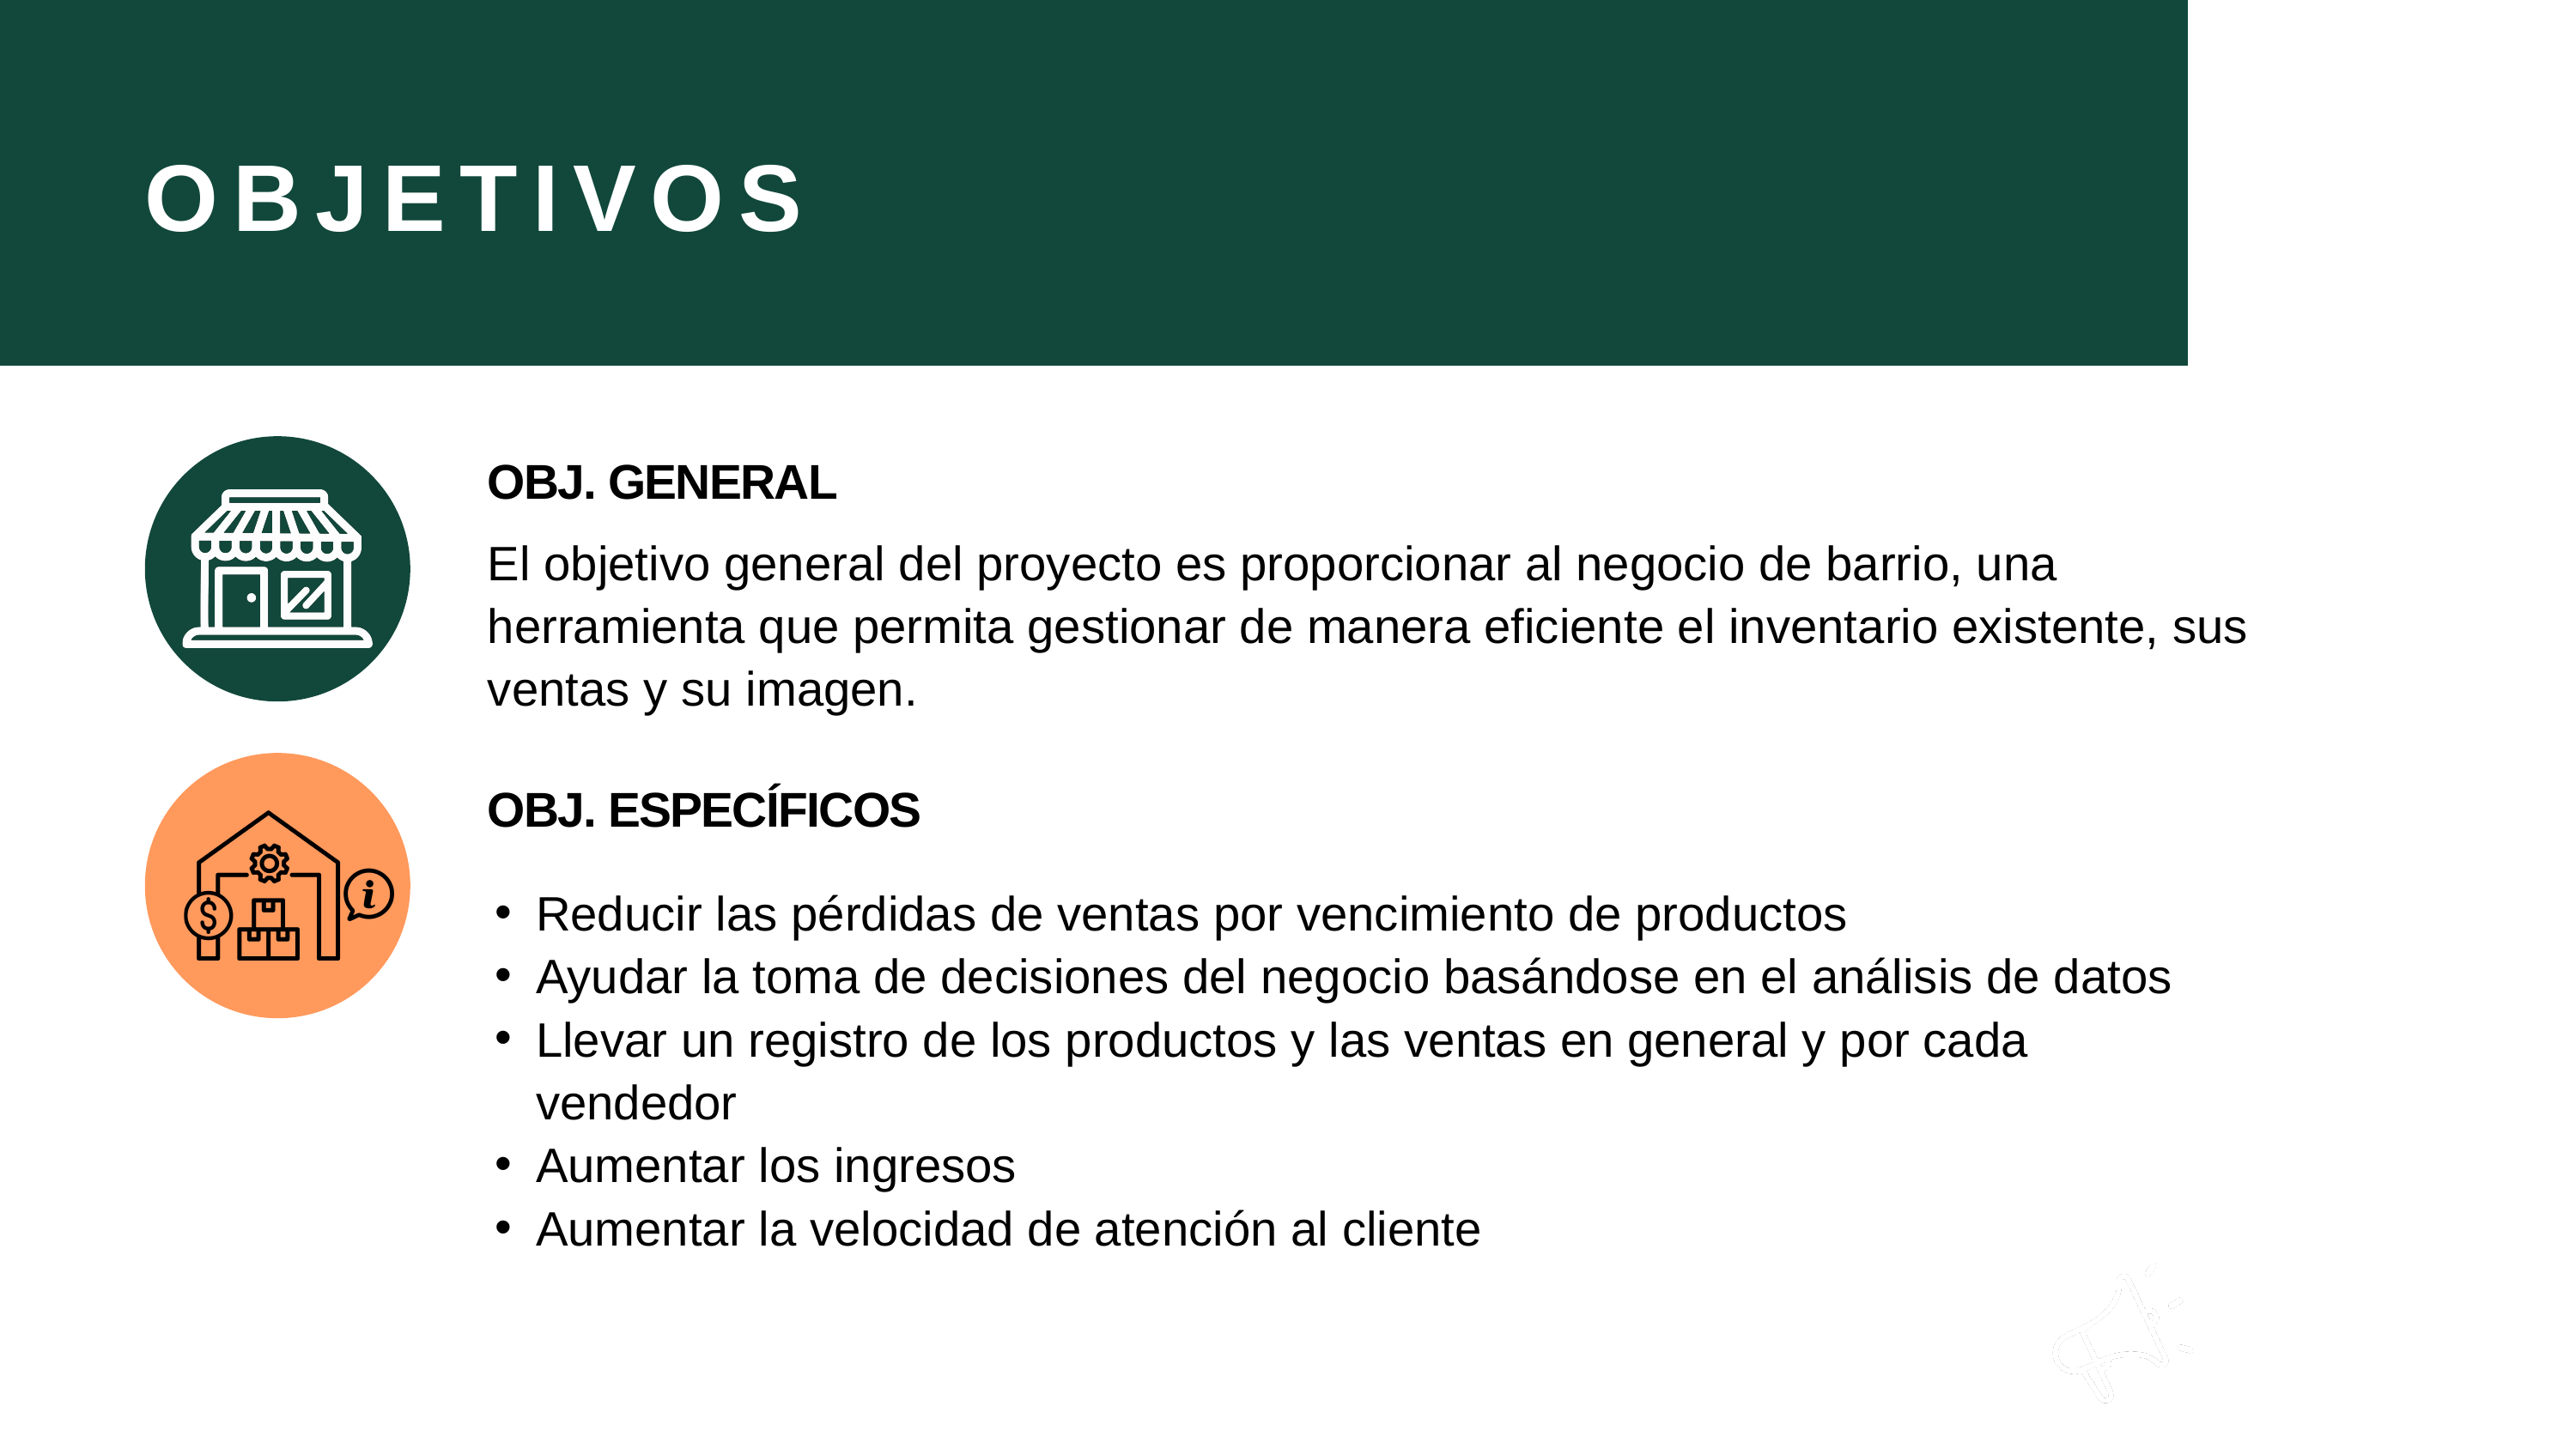

OBJETIVOS

OBJ. GENERAL

El objetivo general del proyecto es proporcionar al negocio de barrio, una herramienta que permita gestionar de manera eficiente el inventario existente, sus ventas y su imagen.

OBJ. ESPECÍFICOS

Reducir las pérdidas de ventas por vencimiento de productos
Ayudar la toma de decisiones del negocio basándose en el análisis de datos
Llevar un registro de los productos y las ventas en general y por cada vendedor
Aumentar los ingresos
Aumentar la velocidad de atención al cliente